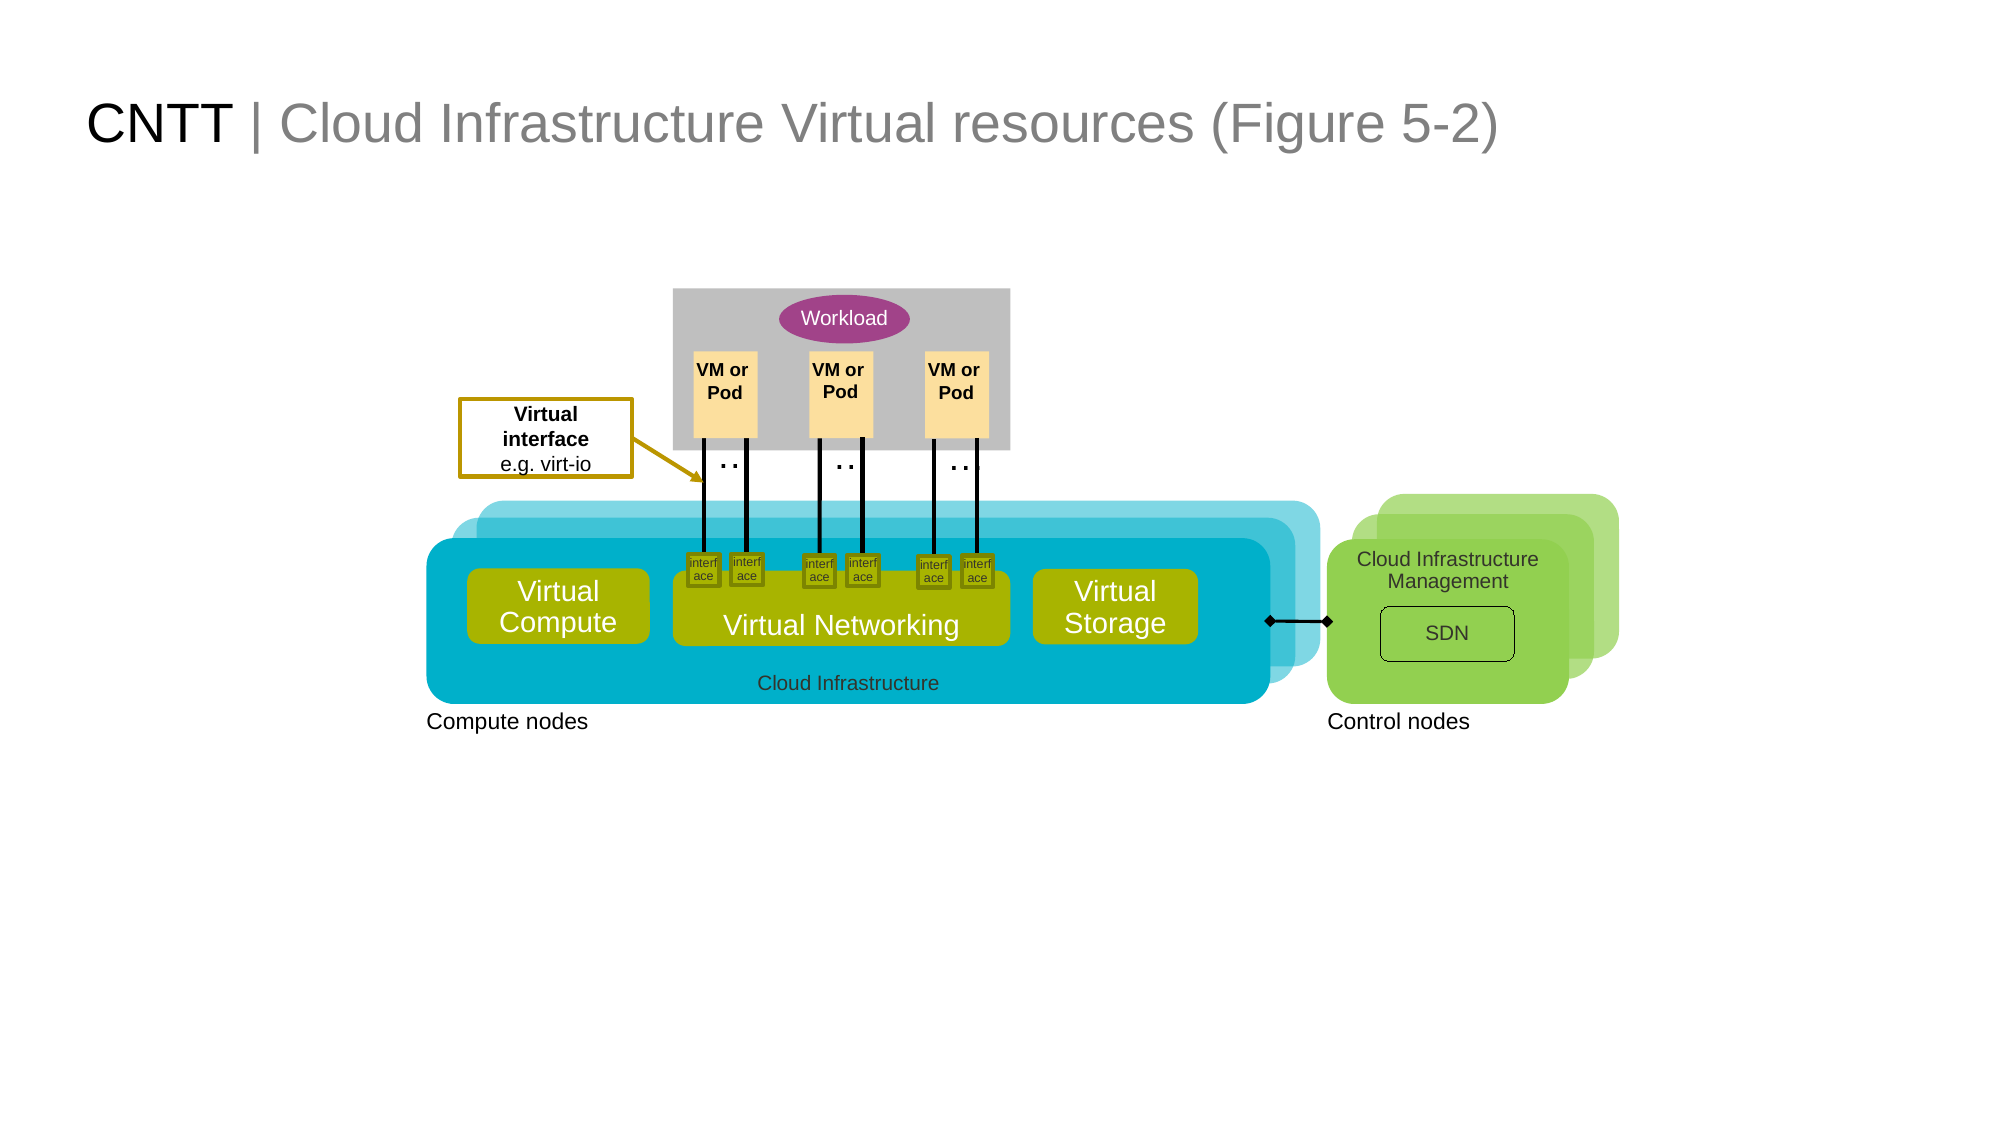

CNTT | Cloud Infrastructure Virtual resources (Figure 5-2)

Workload

VM or
Pod

VM or
Pod

VM or
Pod

Virtual interface
e.g. virt-io
…
…
…

Cloud Infrastructure
Cloud Infrastructure Management
interface
interface
interface
interface
interface
interface
Virtual Compute
Virtual Storage
Virtual Networking
SDN
Control nodes
Compute nodes